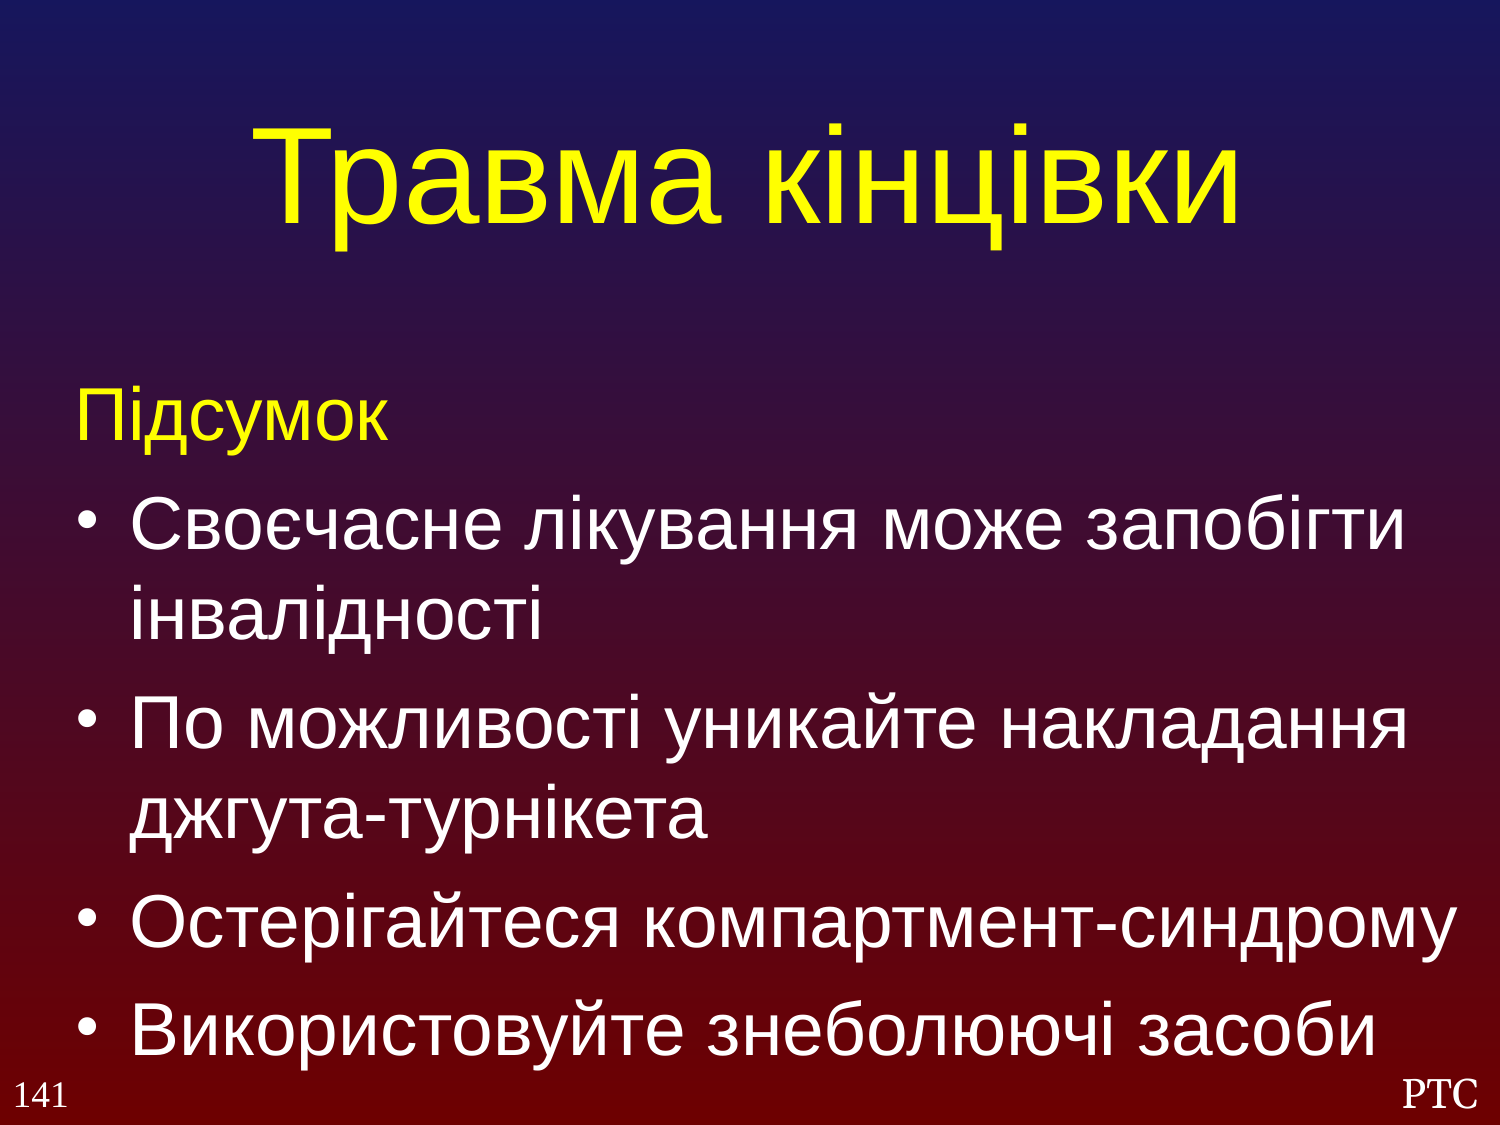

Травма кінцівки
Підсумок
Своєчасне лікування може запобігти інвалідності
По можливості уникайте накладання джгута-турнікета
Остерігайтеся компартмент-синдрому
Використовуйте знеболюючі засоби
141